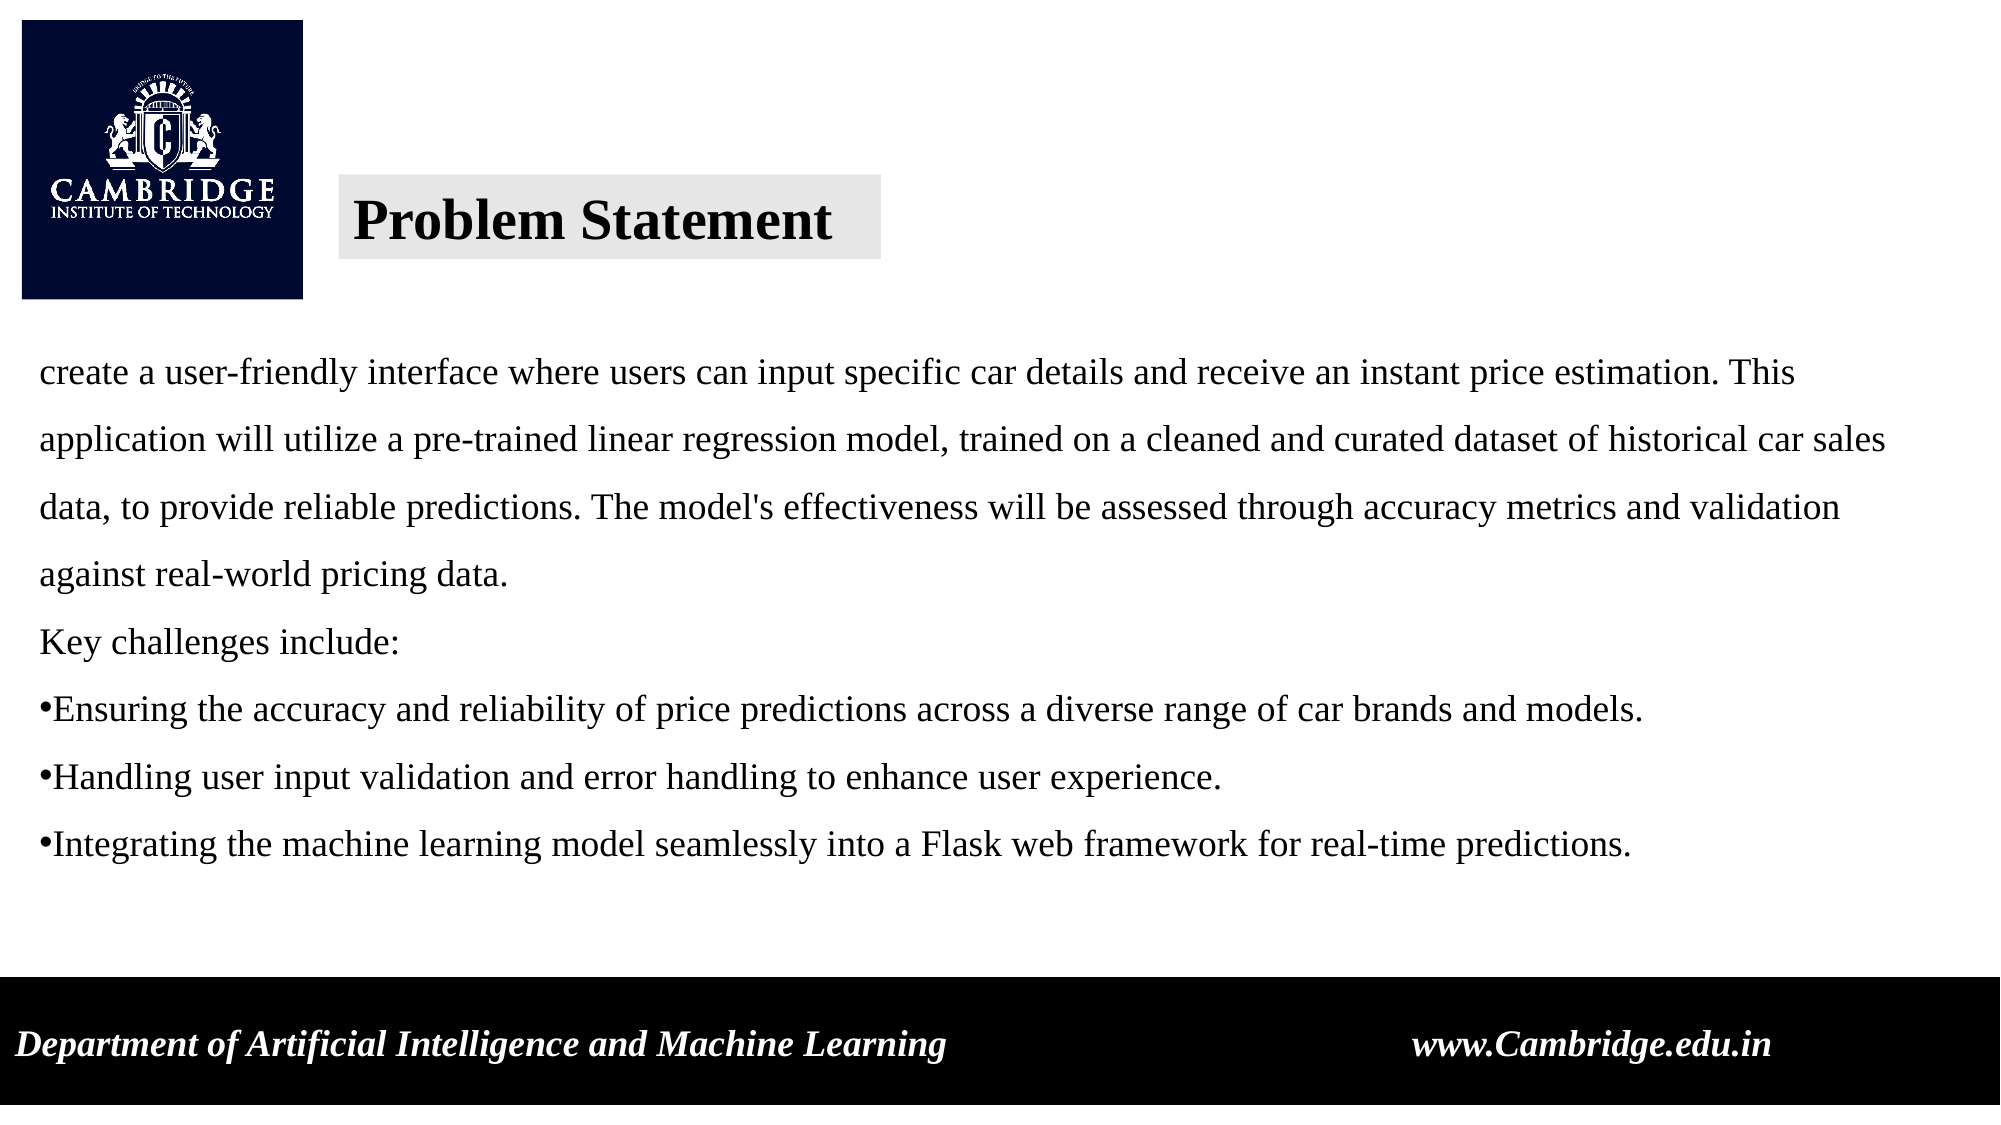

Problem Statement
create a user-friendly interface where users can input specific car details and receive an instant price estimation. This application will utilize a pre-trained linear regression model, trained on a cleaned and curated dataset of historical car sales data, to provide reliable predictions. The model's effectiveness will be assessed through accuracy metrics and validation against real-world pricing data.
Key challenges include:
Ensuring the accuracy and reliability of price predictions across a diverse range of car brands and models.
Handling user input validation and error handling to enhance user experience.
Integrating the machine learning model seamlessly into a Flask web framework for real-time predictions.

Department of Artificial Intelligence and Machine Learning                                                 www.Cambridge.edu.in